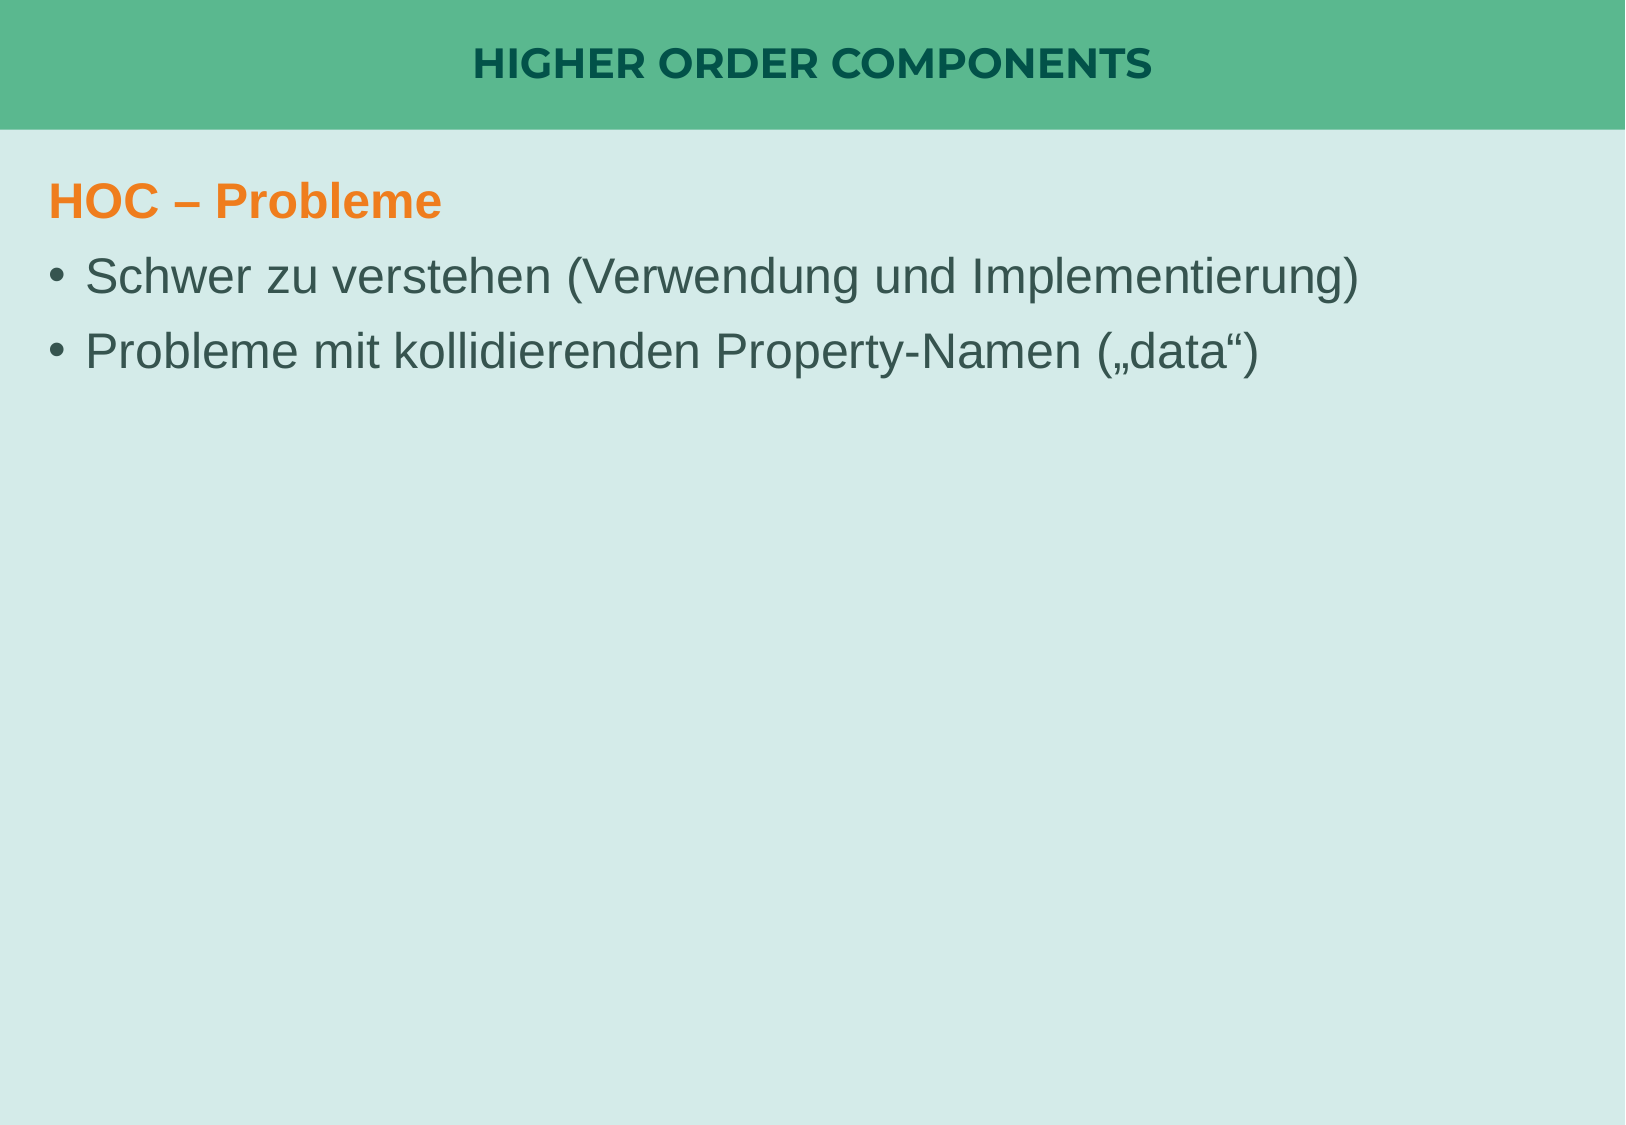

# Higher order Components
HOC – Probleme
Schwer zu verstehen (Verwendung und Implementierung)
Probleme mit kollidierenden Property-Namen („data“)
Beispiel: ChatPage oder Tabs

Beispiel: UserStatsPage für fetch ?